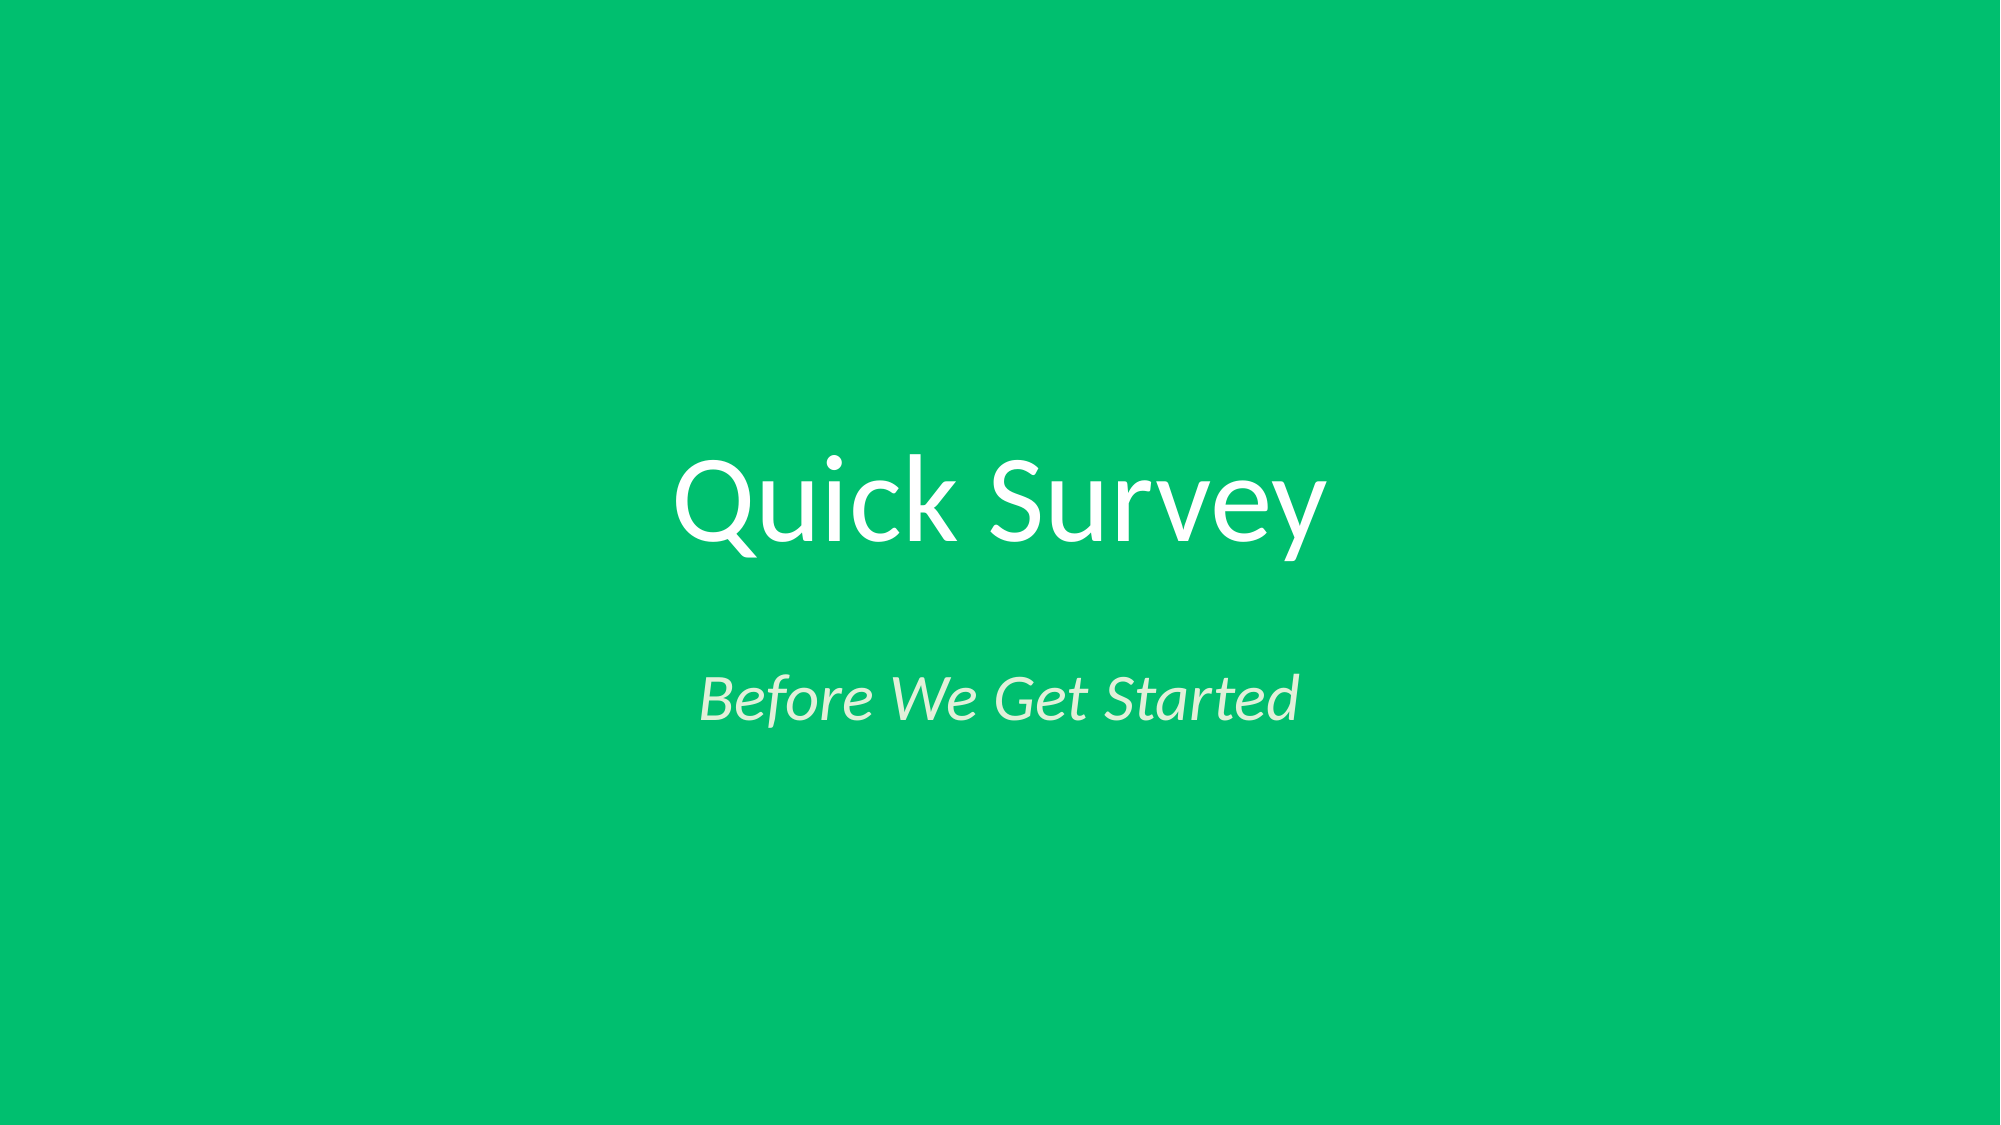

# Quick Survey
Before We Get Started